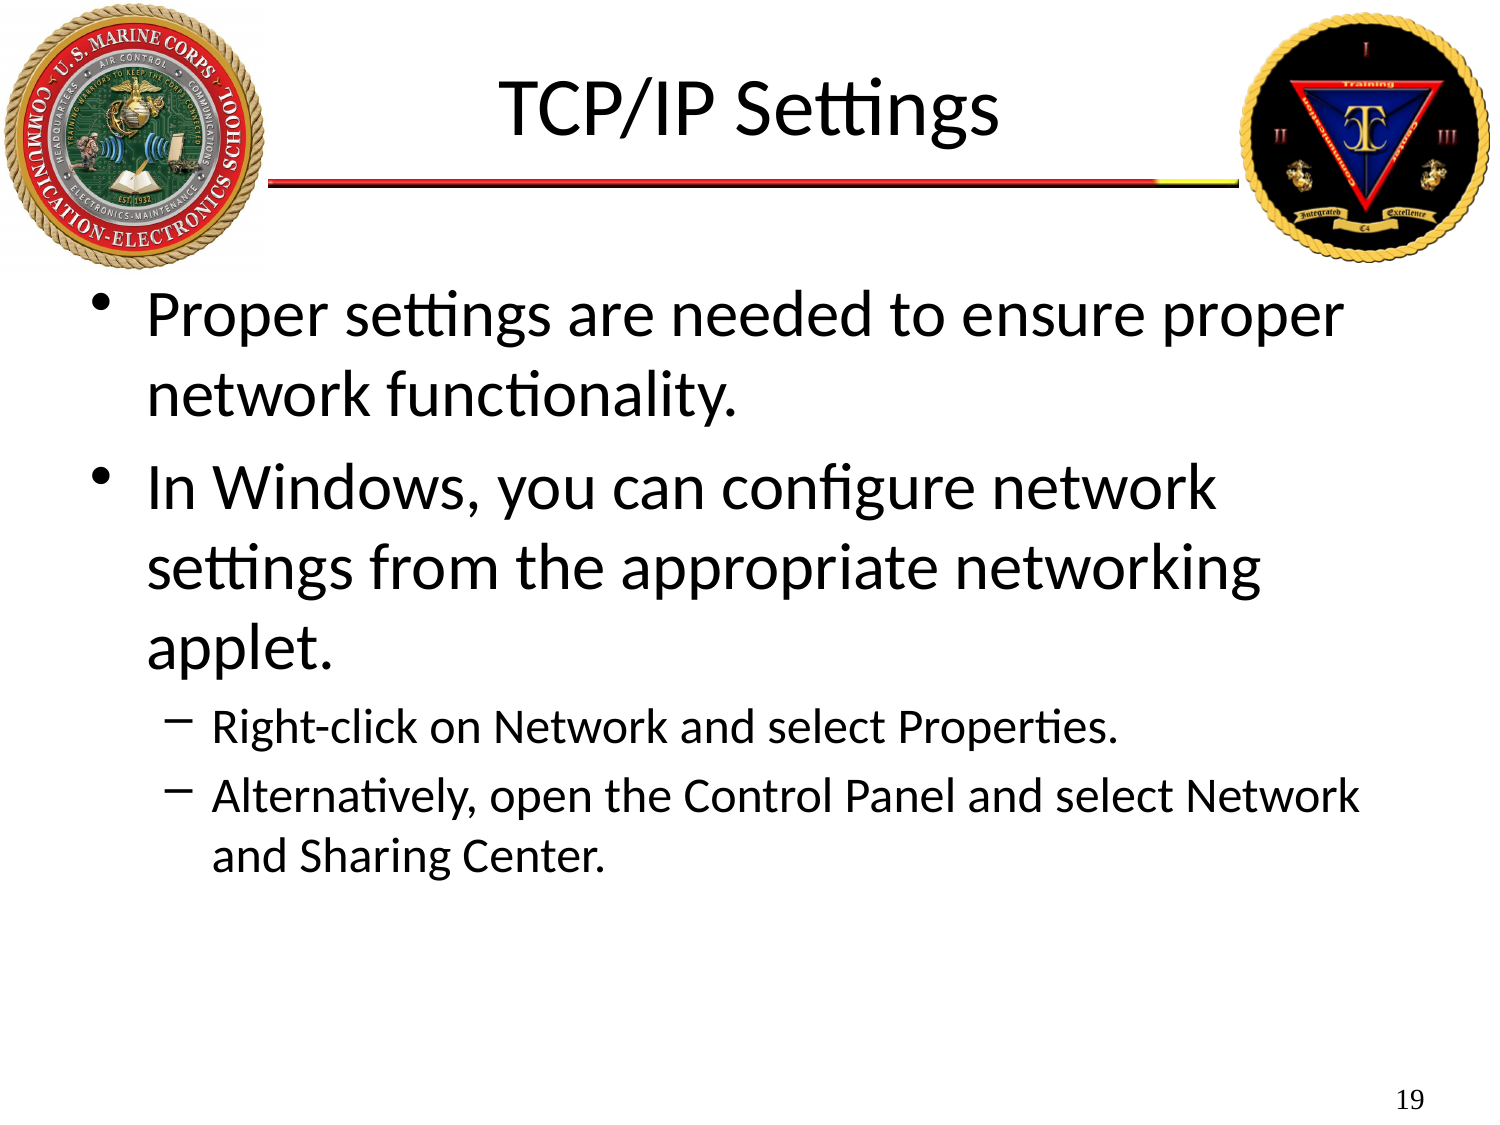

# TCP/IP Settings
Proper settings are needed to ensure proper network functionality.
In Windows, you can configure network settings from the appropriate networking applet.
Right-click on Network and select Properties.
Alternatively, open the Control Panel and select Network and Sharing Center.